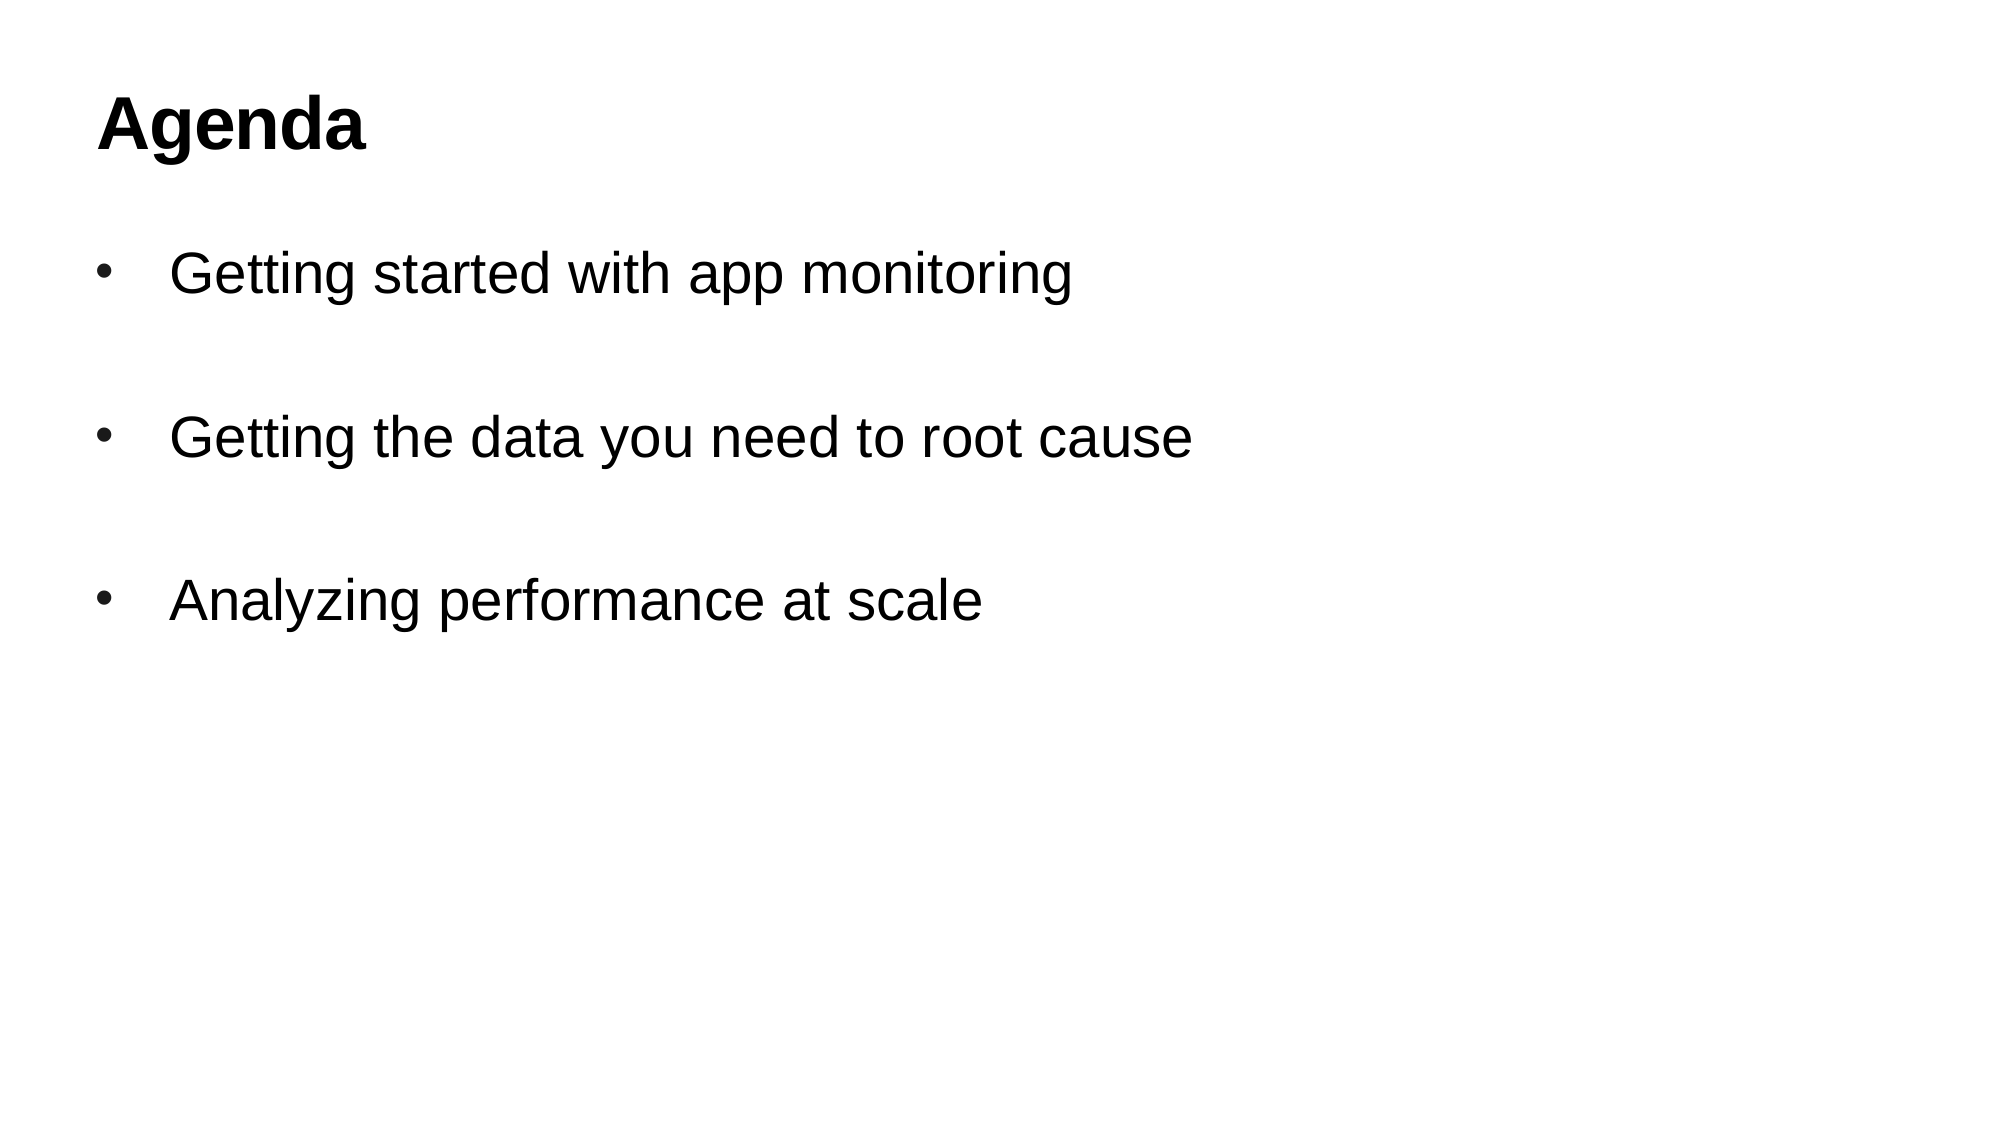

# Agenda
Getting started with app monitoring

Getting the data you need to root cause

Analyzing performance at scale